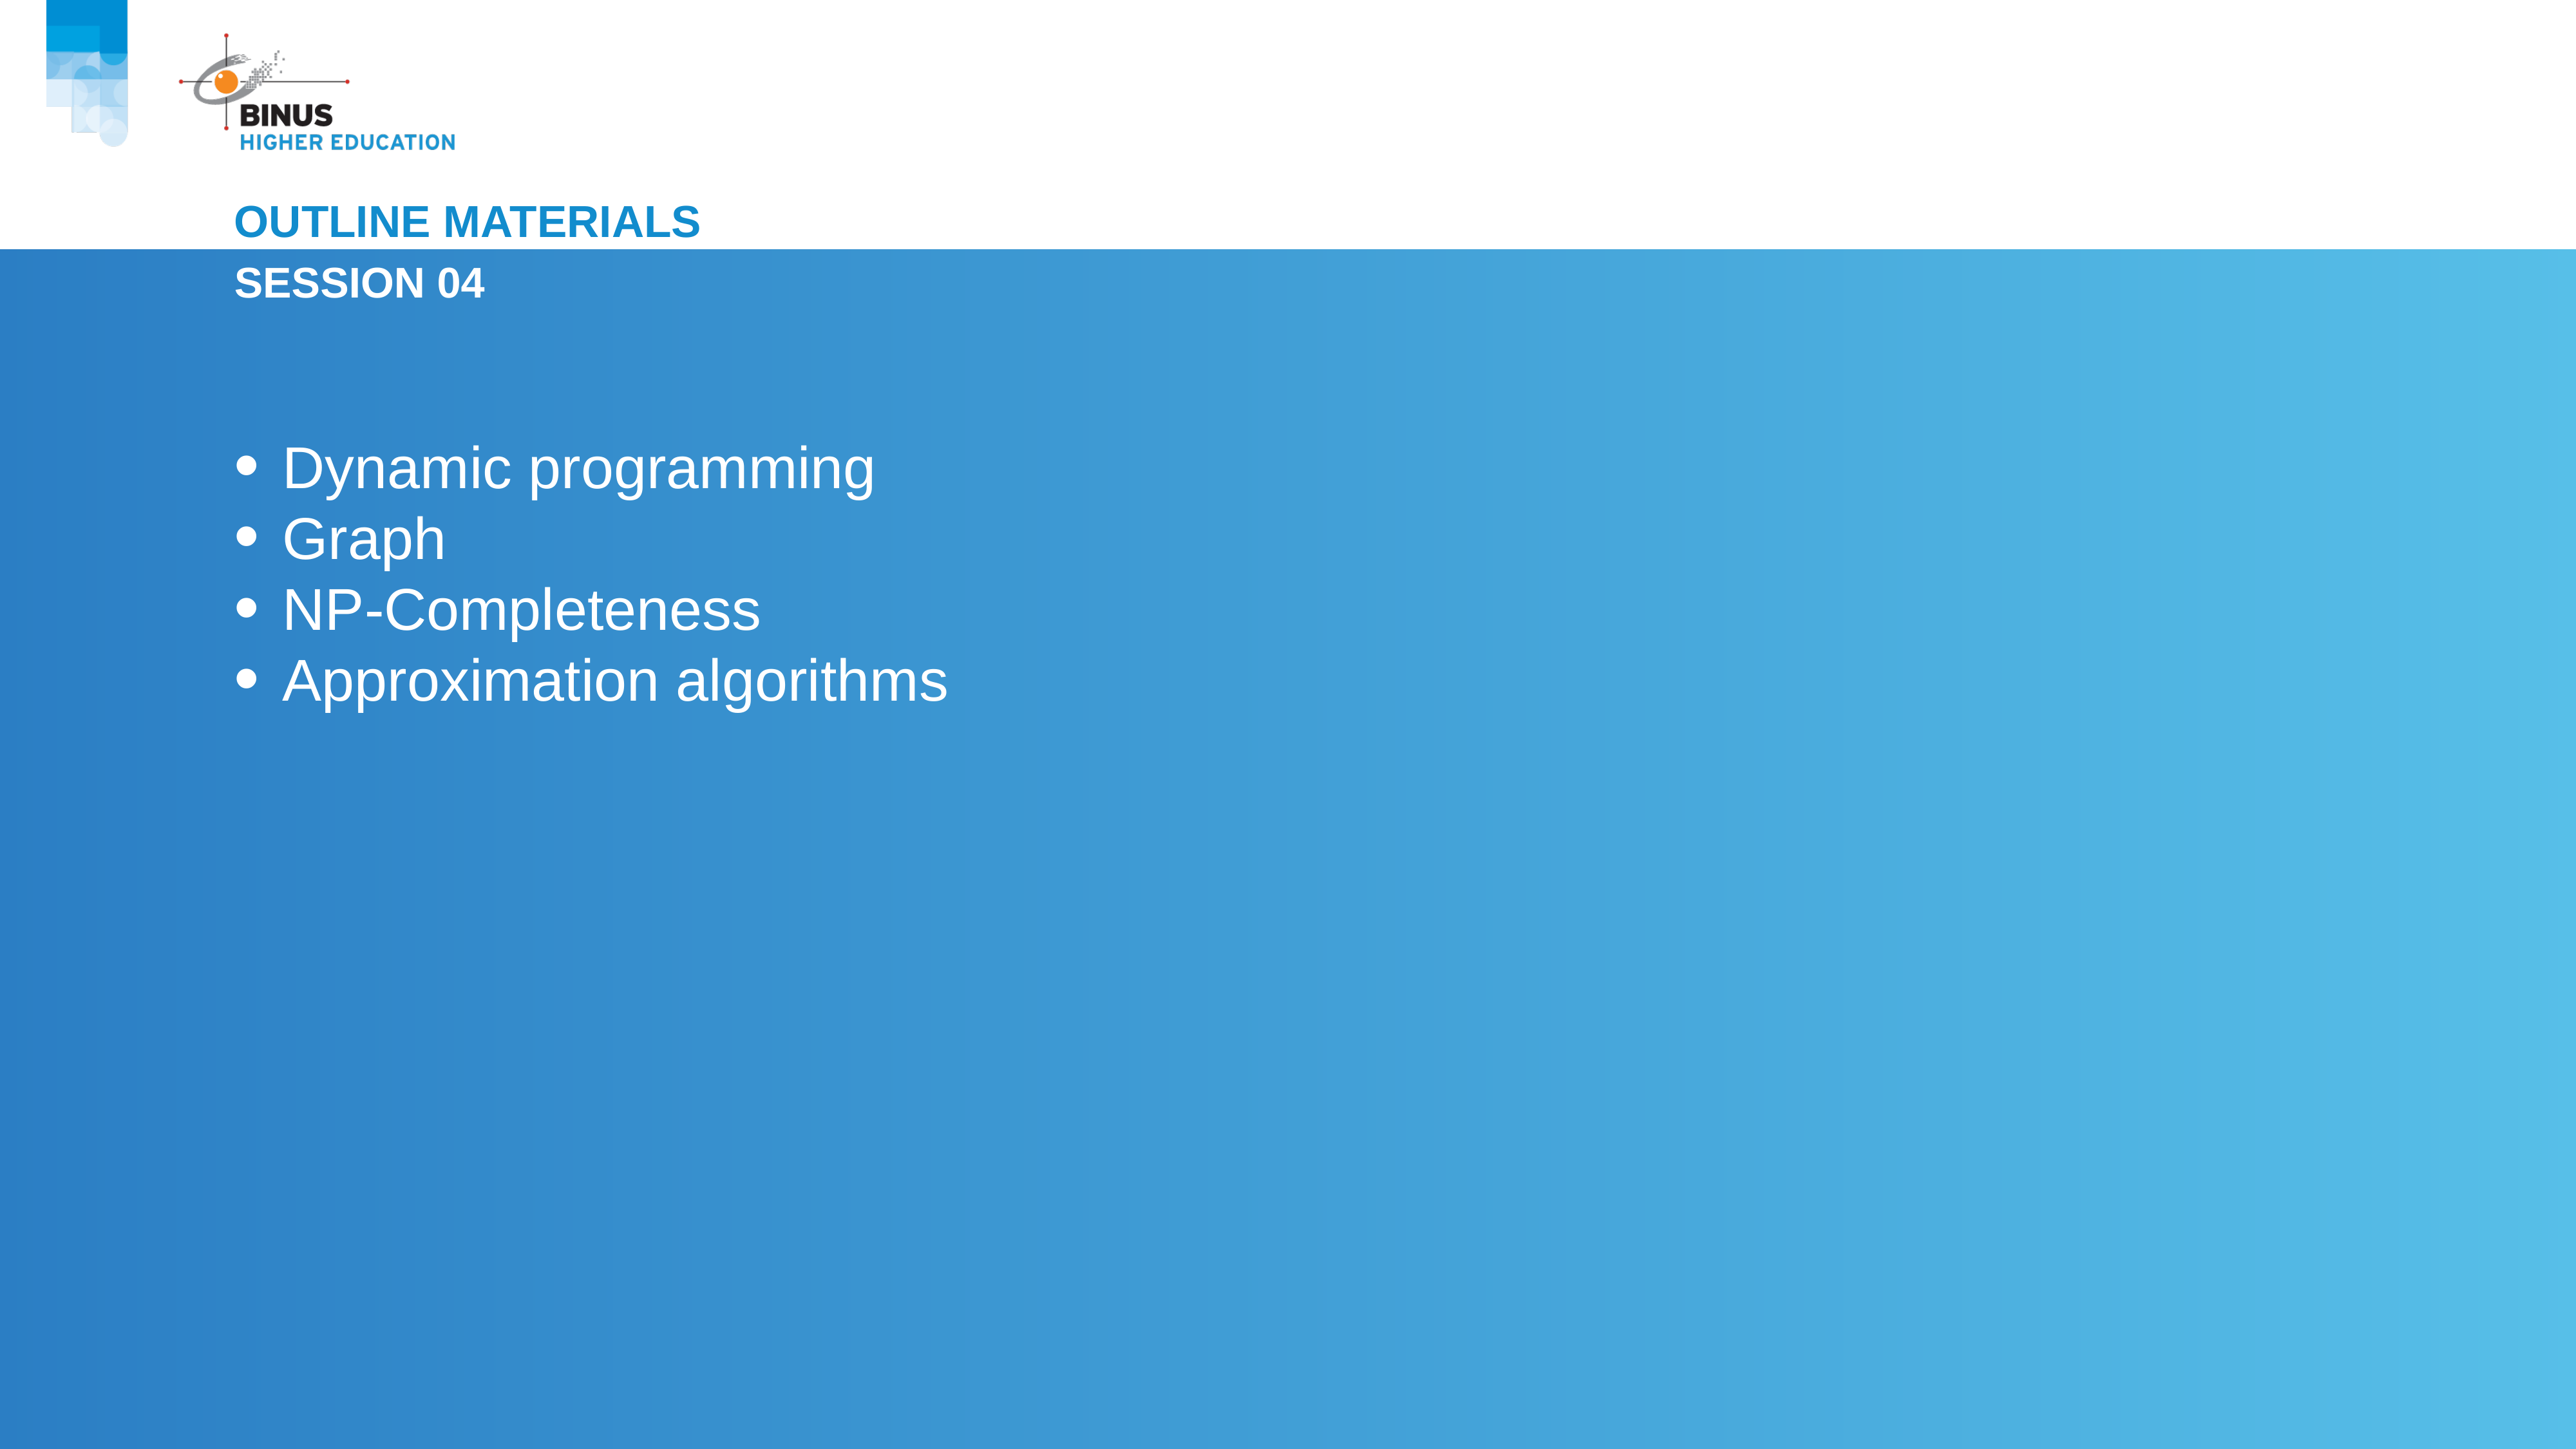

# Outline Materials
Session 04
Dynamic programming
Graph
NP-Completeness
Approximation algorithms